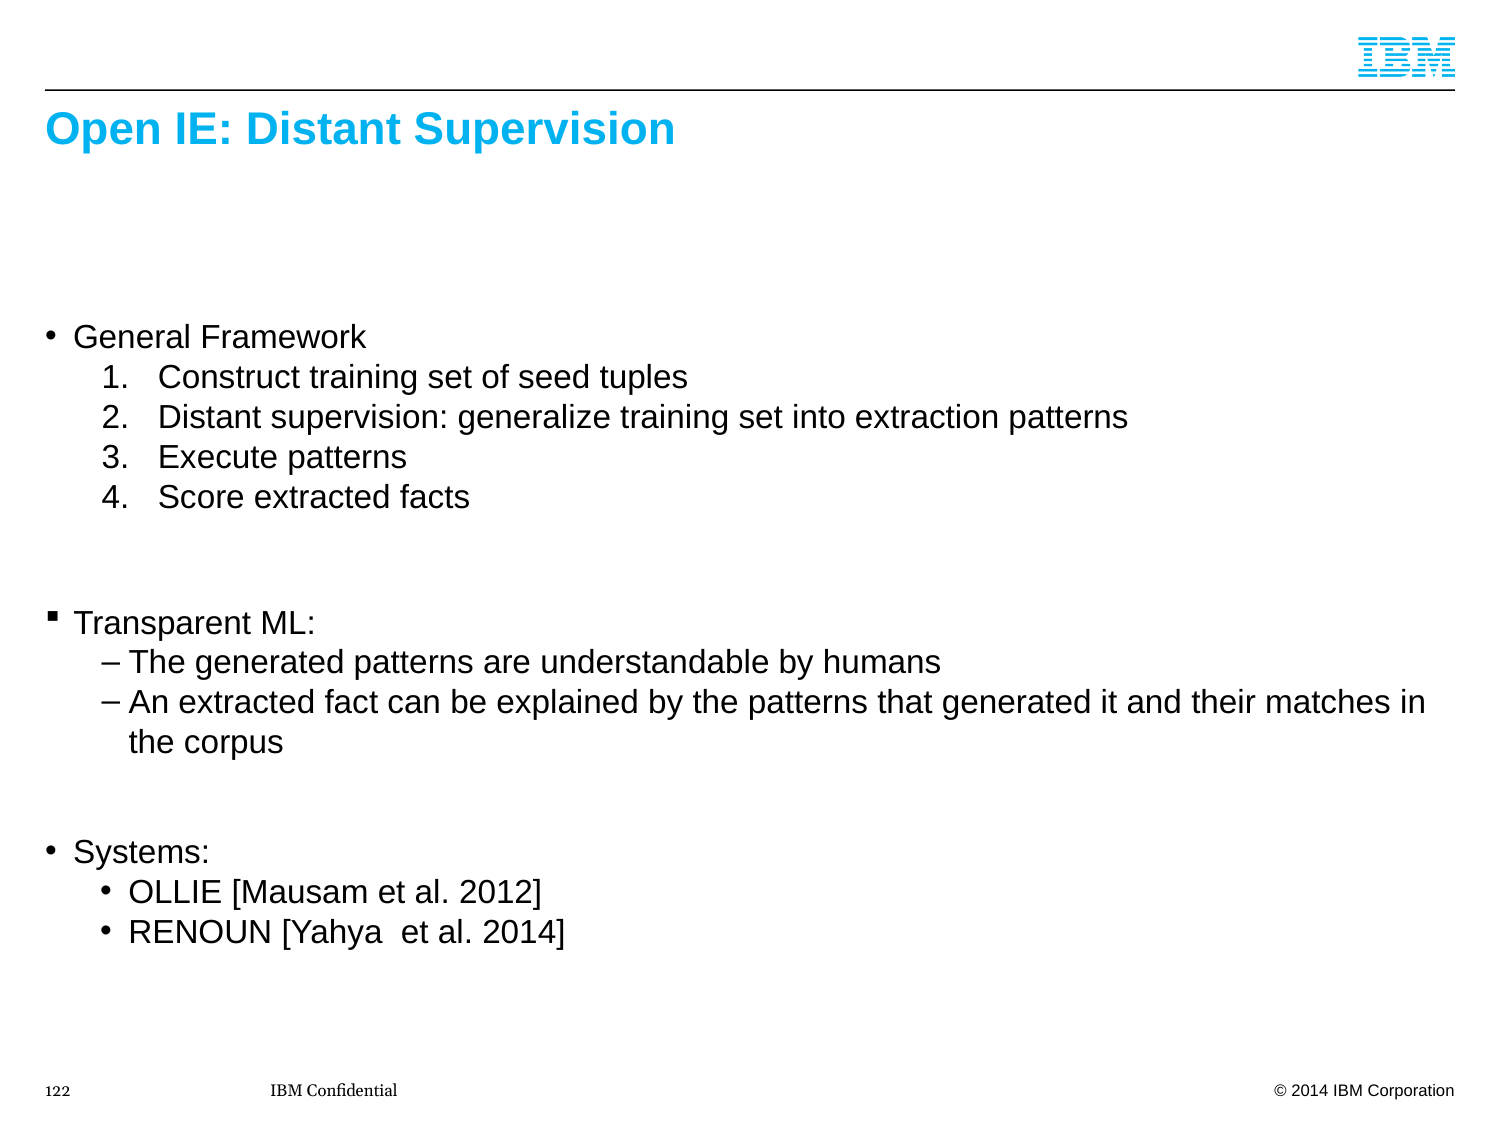

# Open IE: Distant Supervision
General Framework
Construct training set of seed tuples
Distant supervision: generalize training set into extraction patterns
Execute patterns
Score extracted facts

Transparent ML:
The generated patterns are understandable by humans
An extracted fact can be explained by the patterns that generated it and their matches in the corpus

Systems:
OLLIE [Mausam et al. 2012]
RENOUN [Yahya  et al. 2014]
122
IBM Confidential